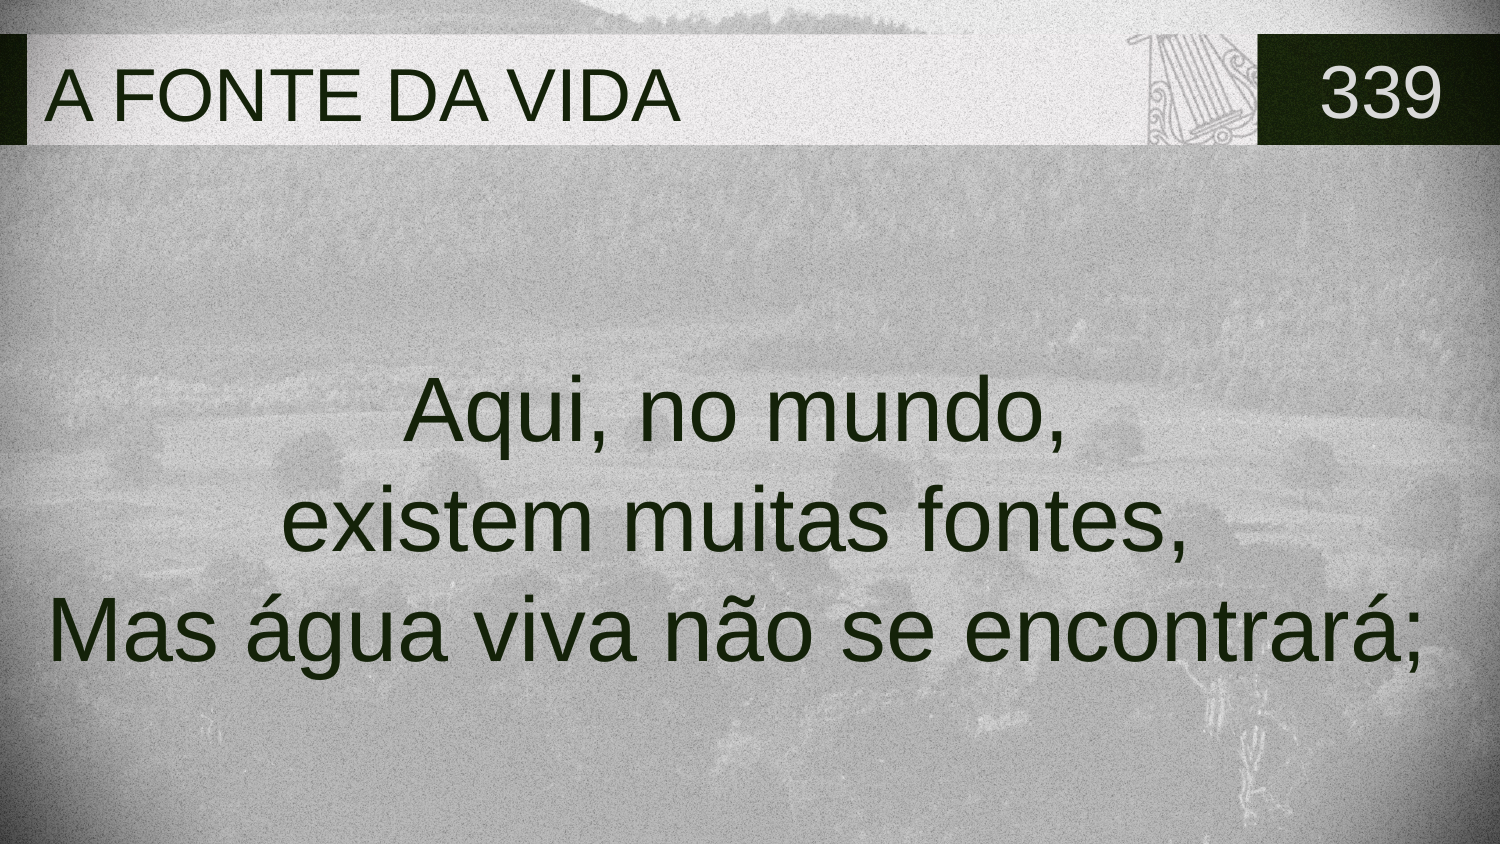

# A FONTE DA VIDA
339
Aqui, no mundo,
existem muitas fontes,
Mas água viva não se encontrará;